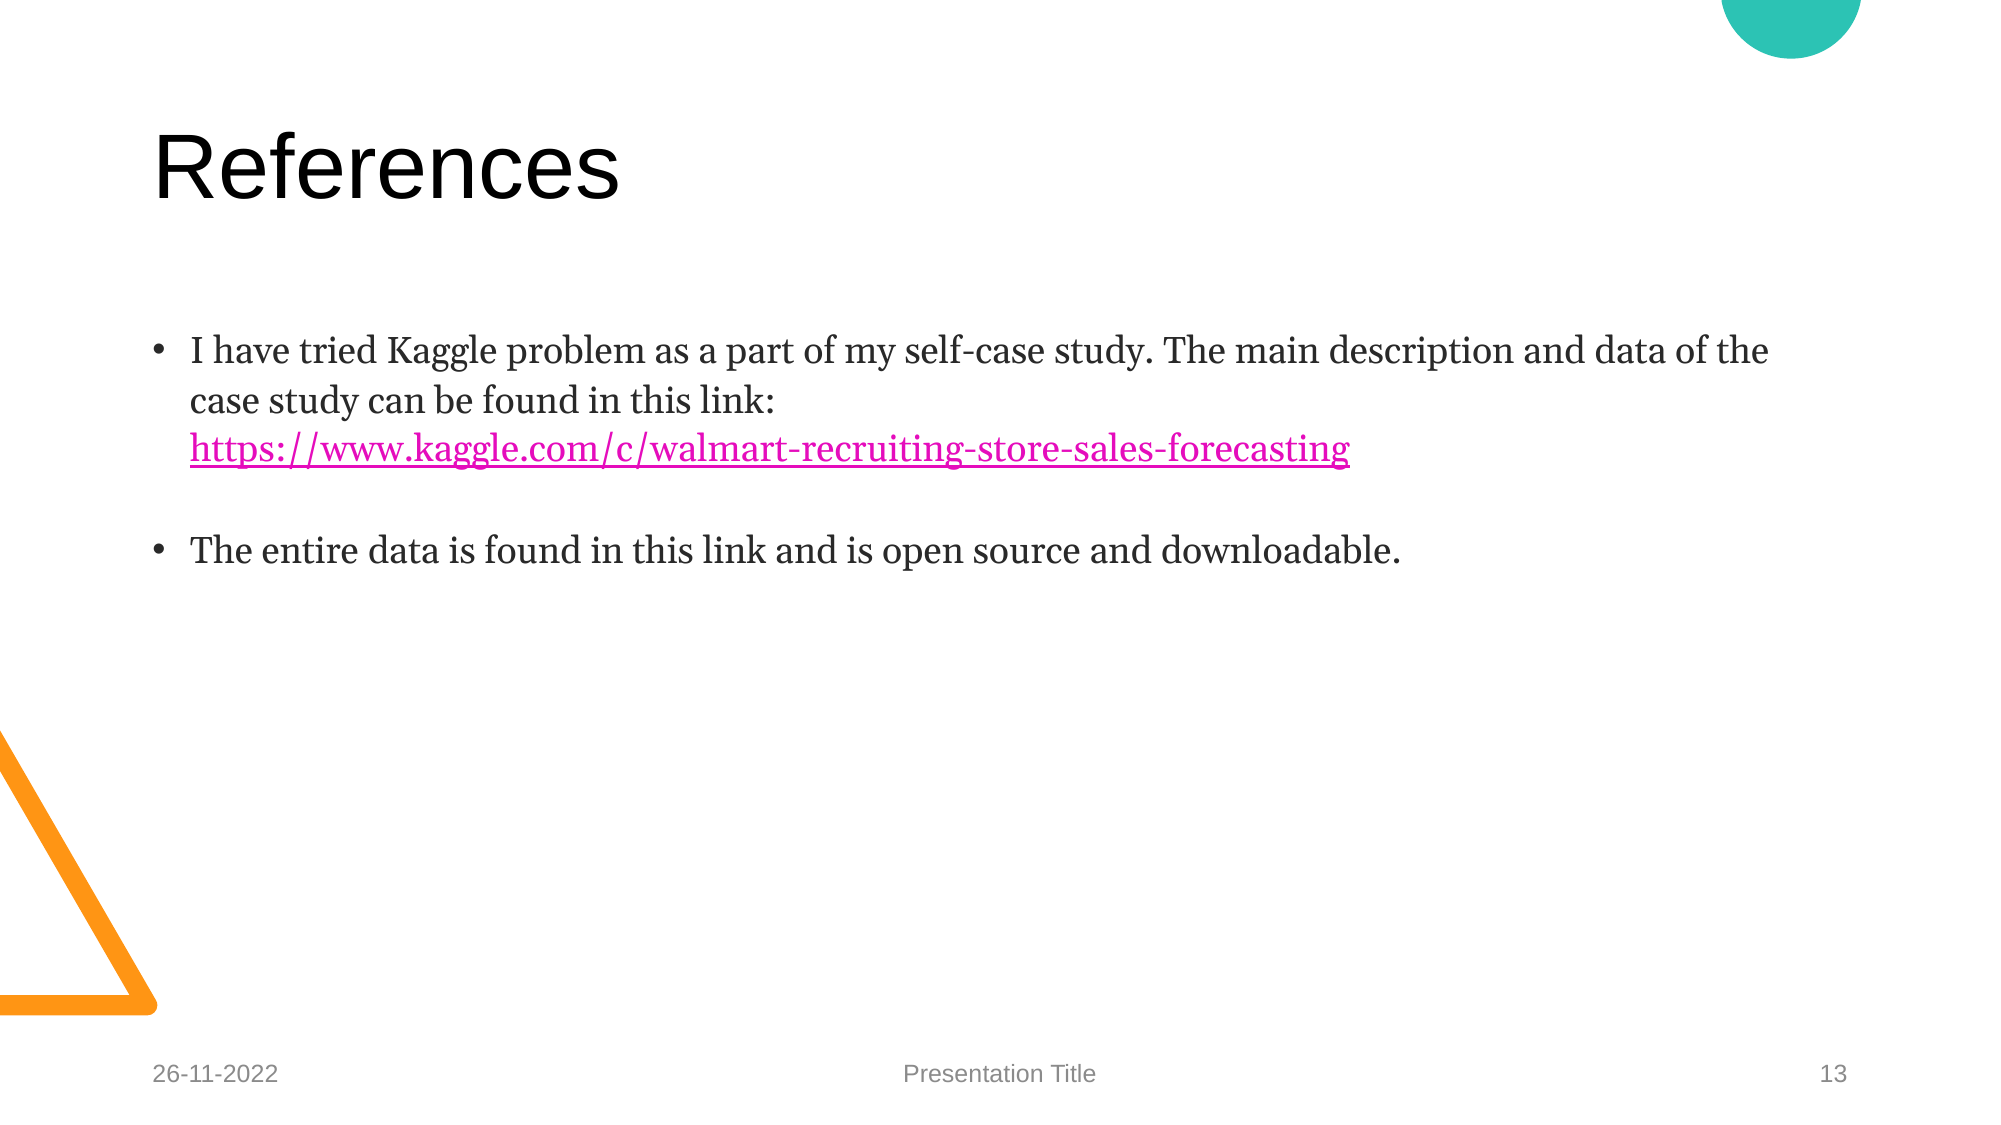

# References
I have tried Kaggle problem as a part of my self-case study. The main description and data of the case study can be found in this link: https://www.kaggle.com/c/walmart-recruiting-store-sales-forecasting
The entire data is found in this link and is open source and downloadable.

26-11-2022
Presentation Title
13